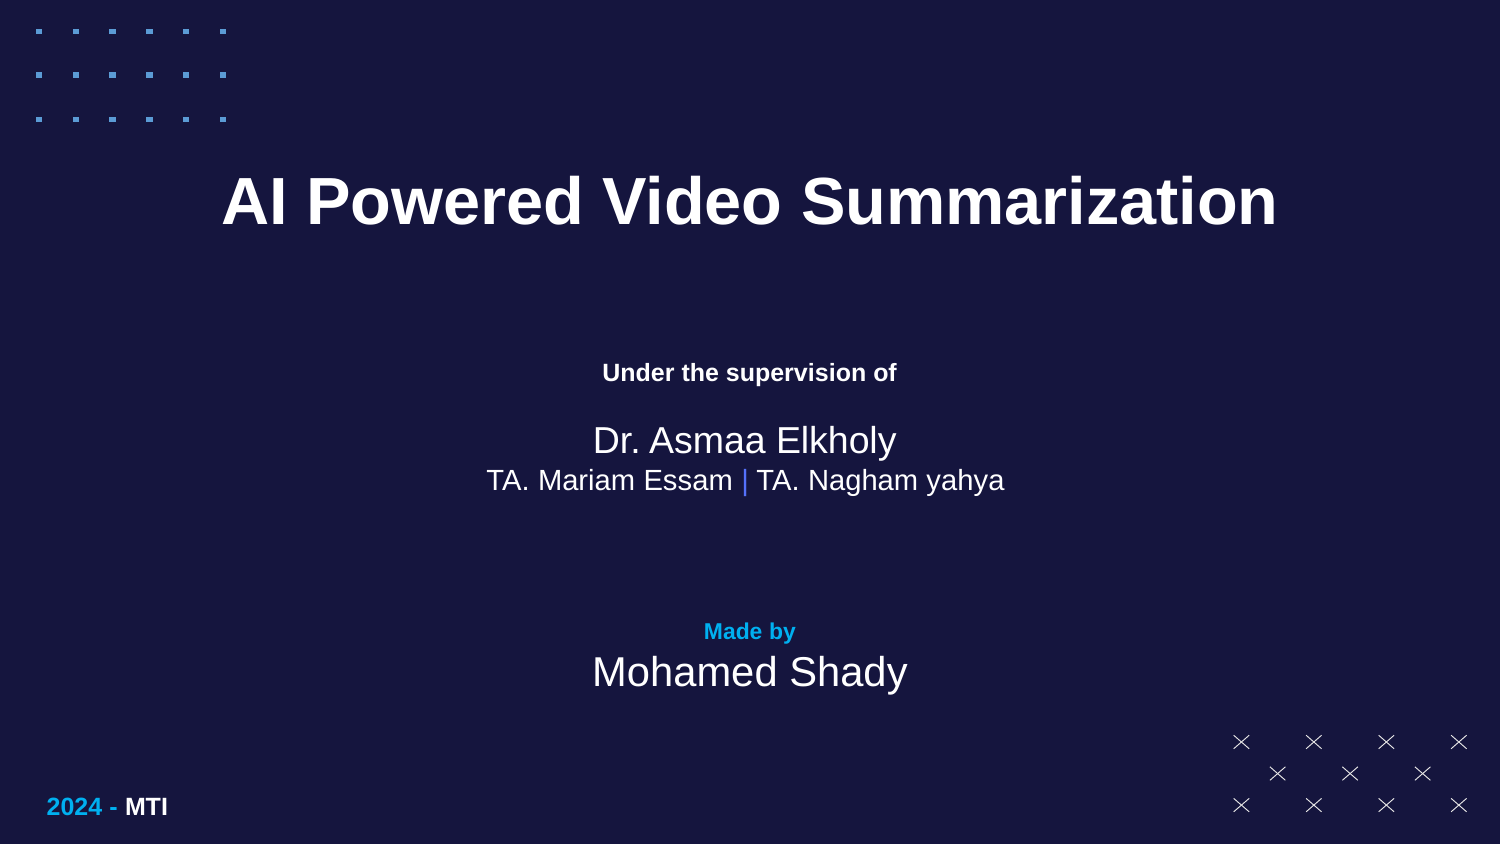

AI Powered Video Summarization
Under the supervision of

Dr. Asmaa Elkholy
TA. Mariam Essam | TA. Nagham yahya
Made by
Mohamed Shady
2024 - MTI